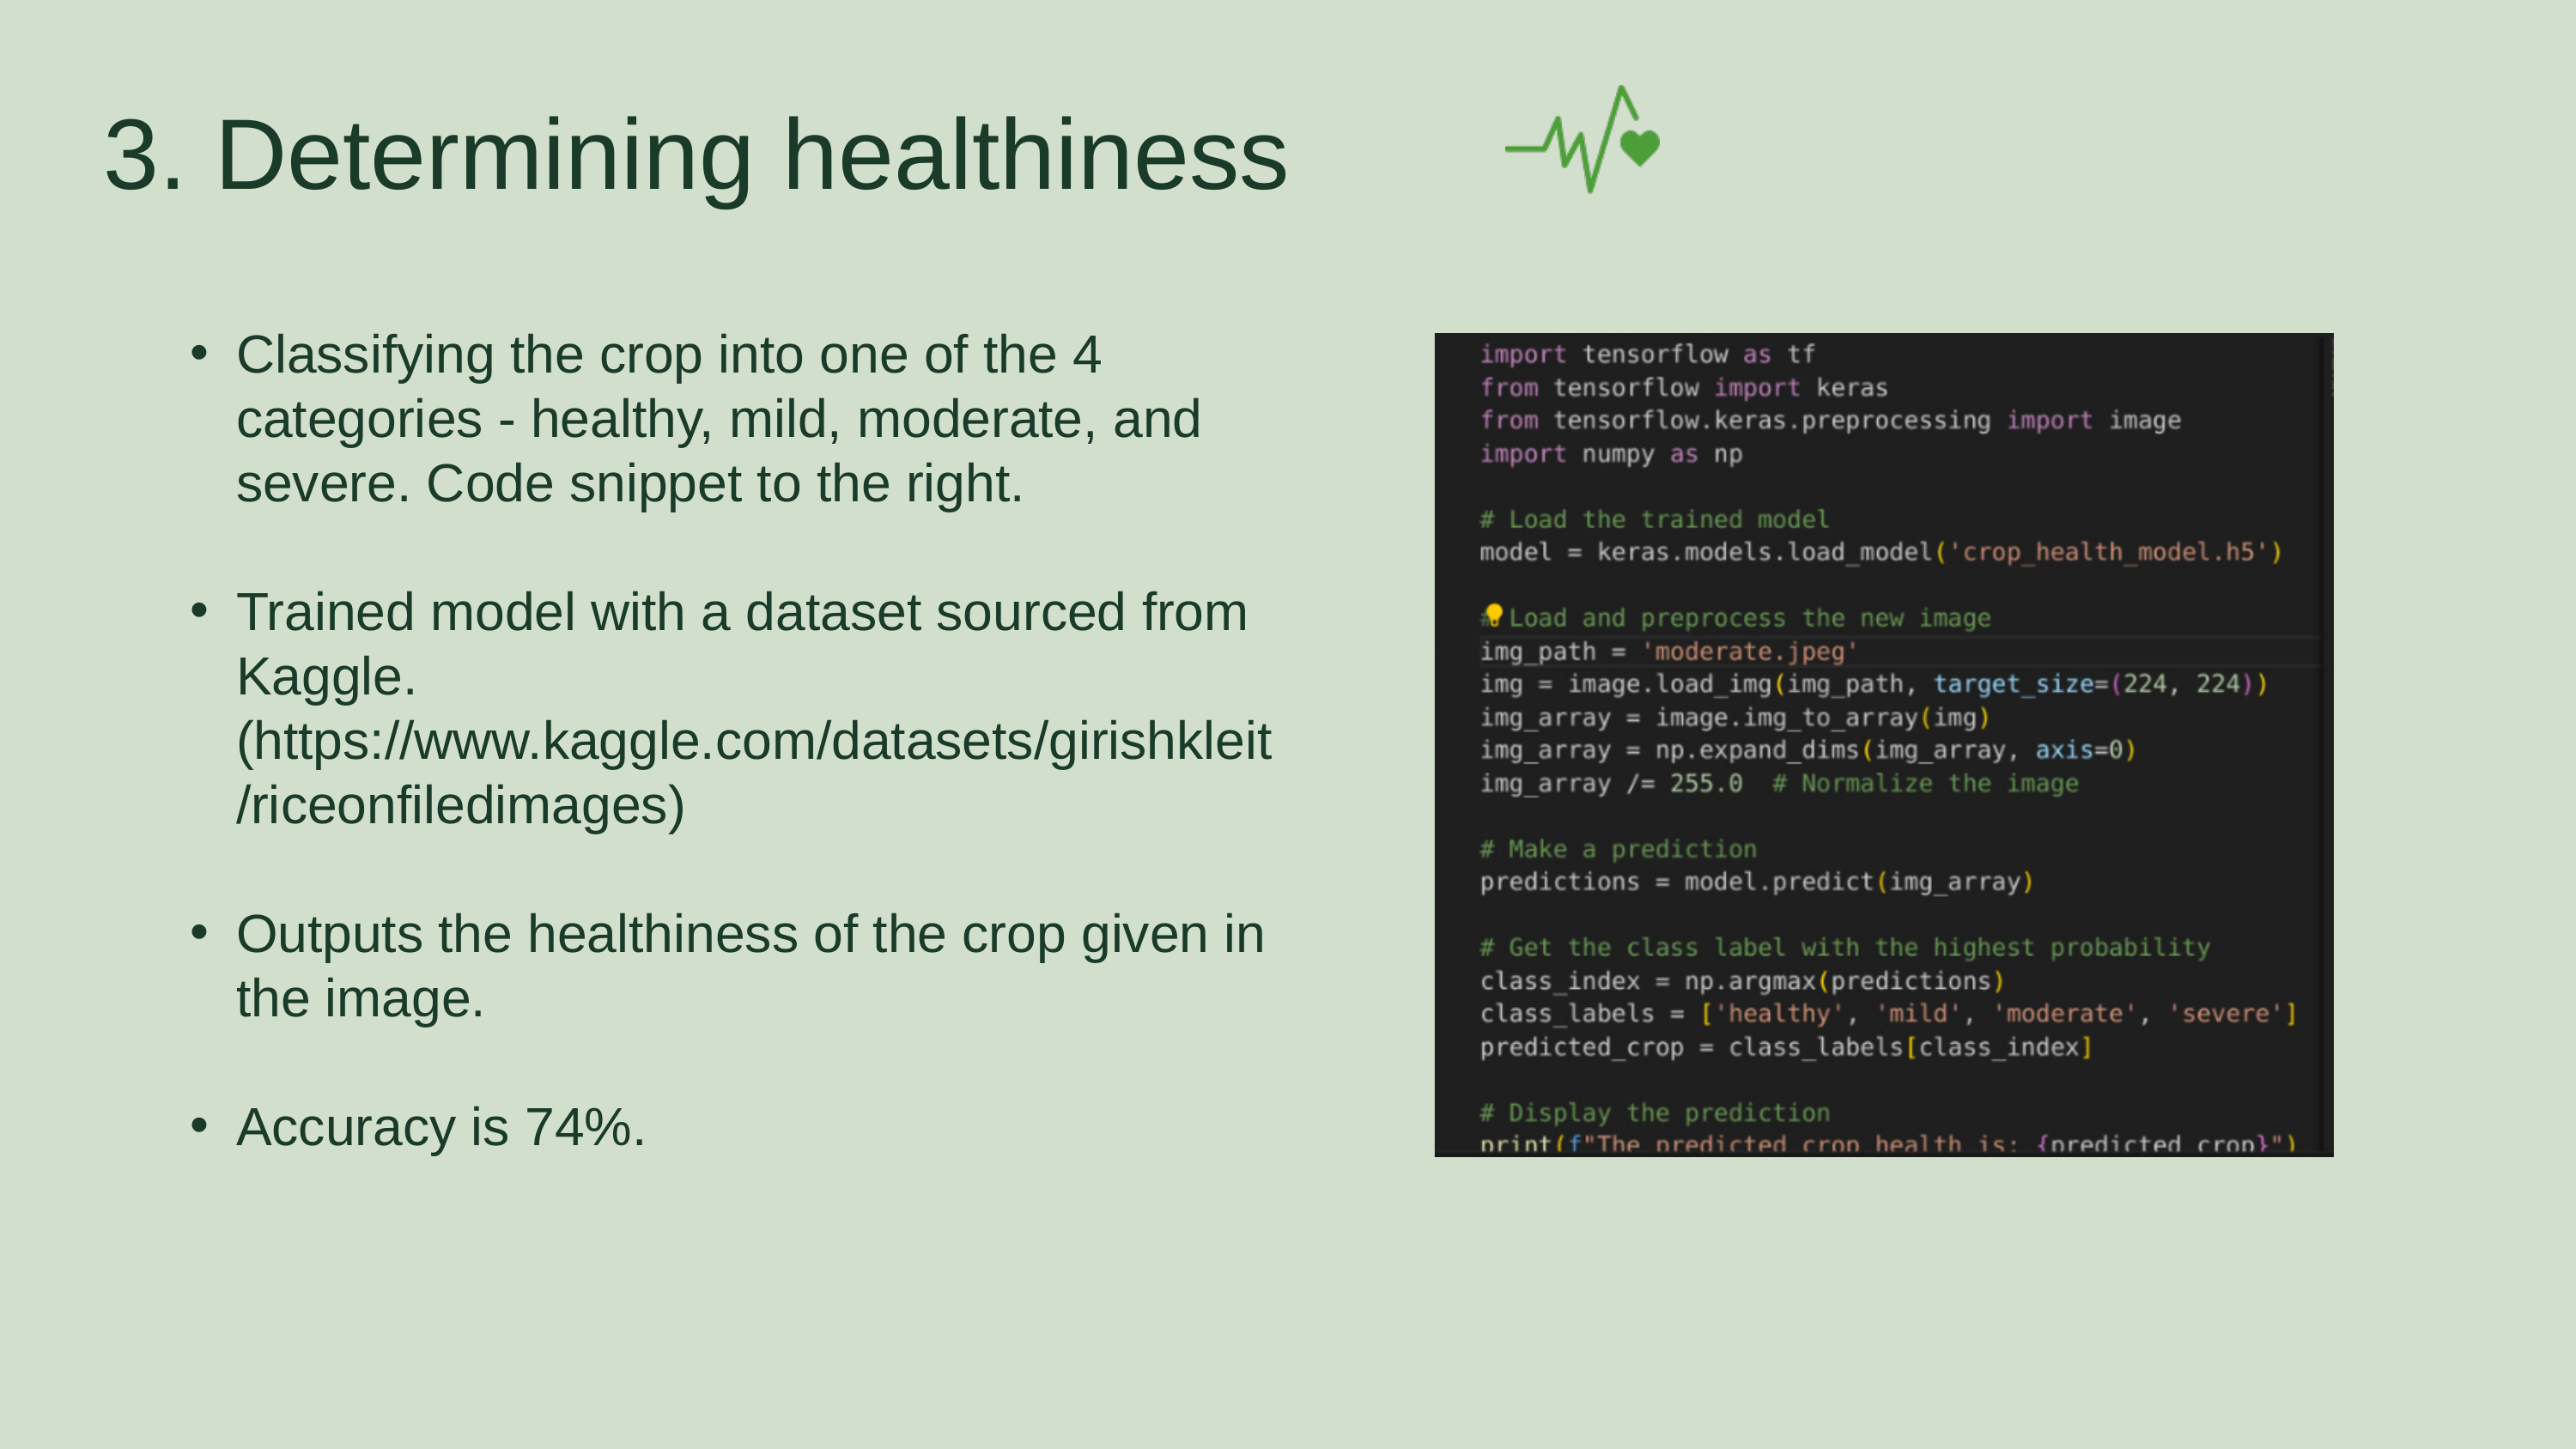

3. Determining healthiness

Classifying the crop into one of the 4 categories - healthy, mild, moderate, and severe. Code snippet to the right.

Trained model with a dataset sourced from Kaggle. (https://www.kaggle.com/datasets/girishkleit/riceonfiledimages)

Outputs the healthiness of the crop given in the image.

Accuracy is 74%.